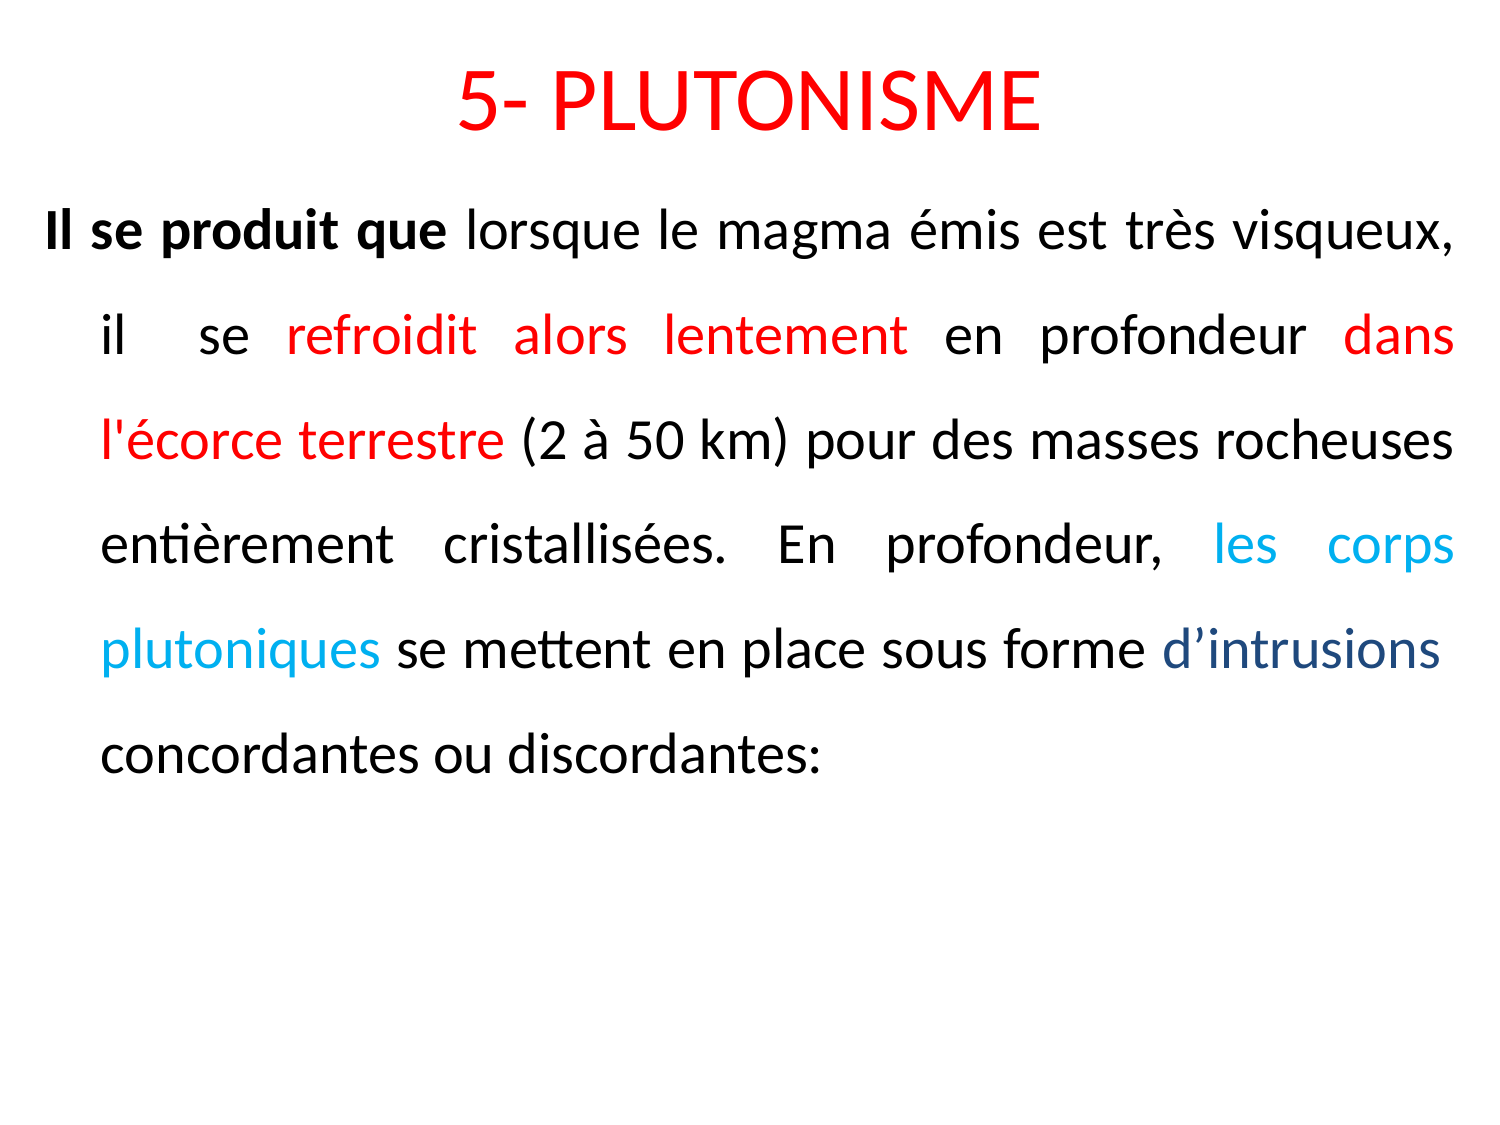

# 5- PLUTONISME
Il se produit que lorsque le magma émis est très visqueux, il  se refroidit alors lentement en profondeur dans l'écorce terrestre (2 à 50 km) pour des masses rocheuses entièrement cristallisées. En profondeur, les corps plutoniques se mettent en place sous forme d’intrusions  concordantes ou discordantes: